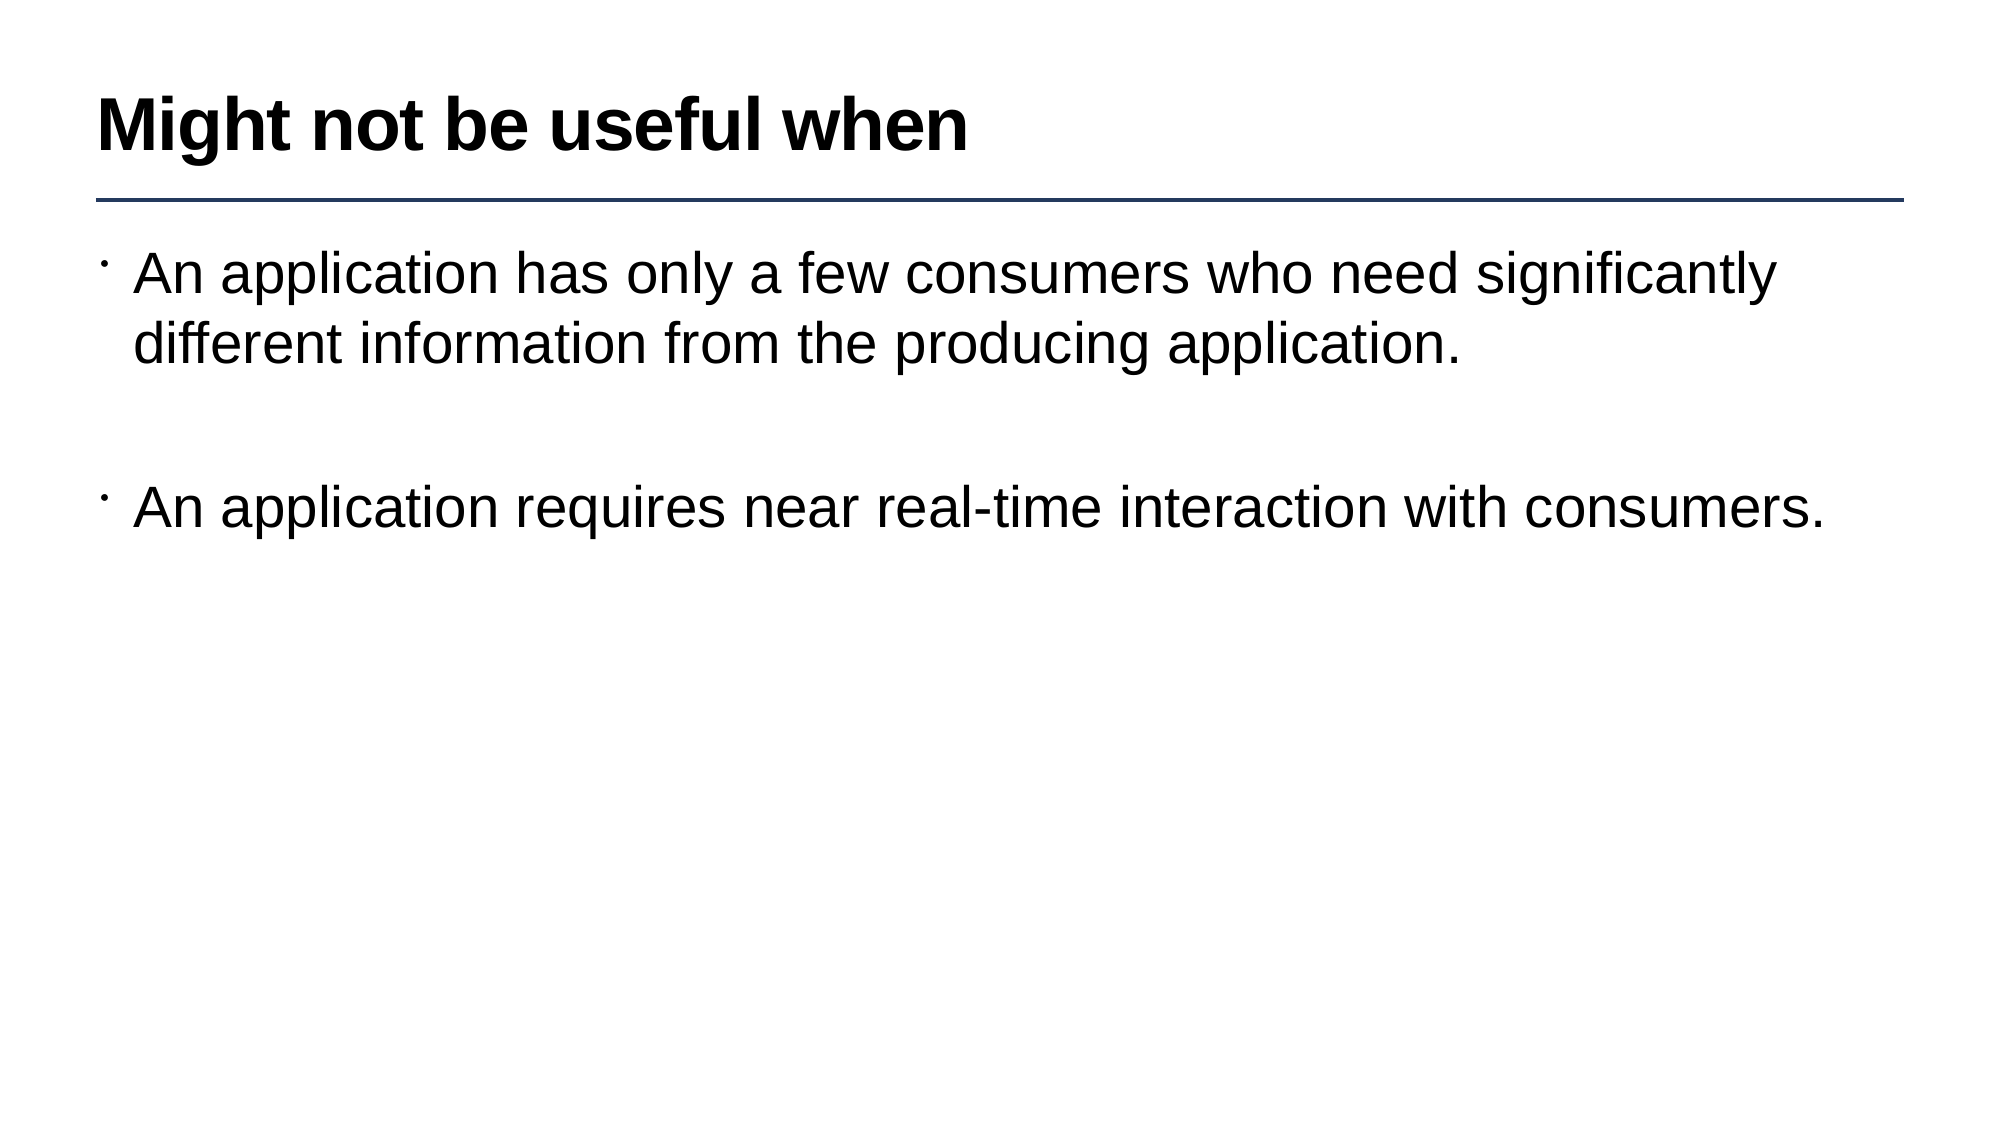

# Might not be useful when
An application has only a few consumers who need significantly different information from the producing application.

An application requires near real-time interaction with consumers.